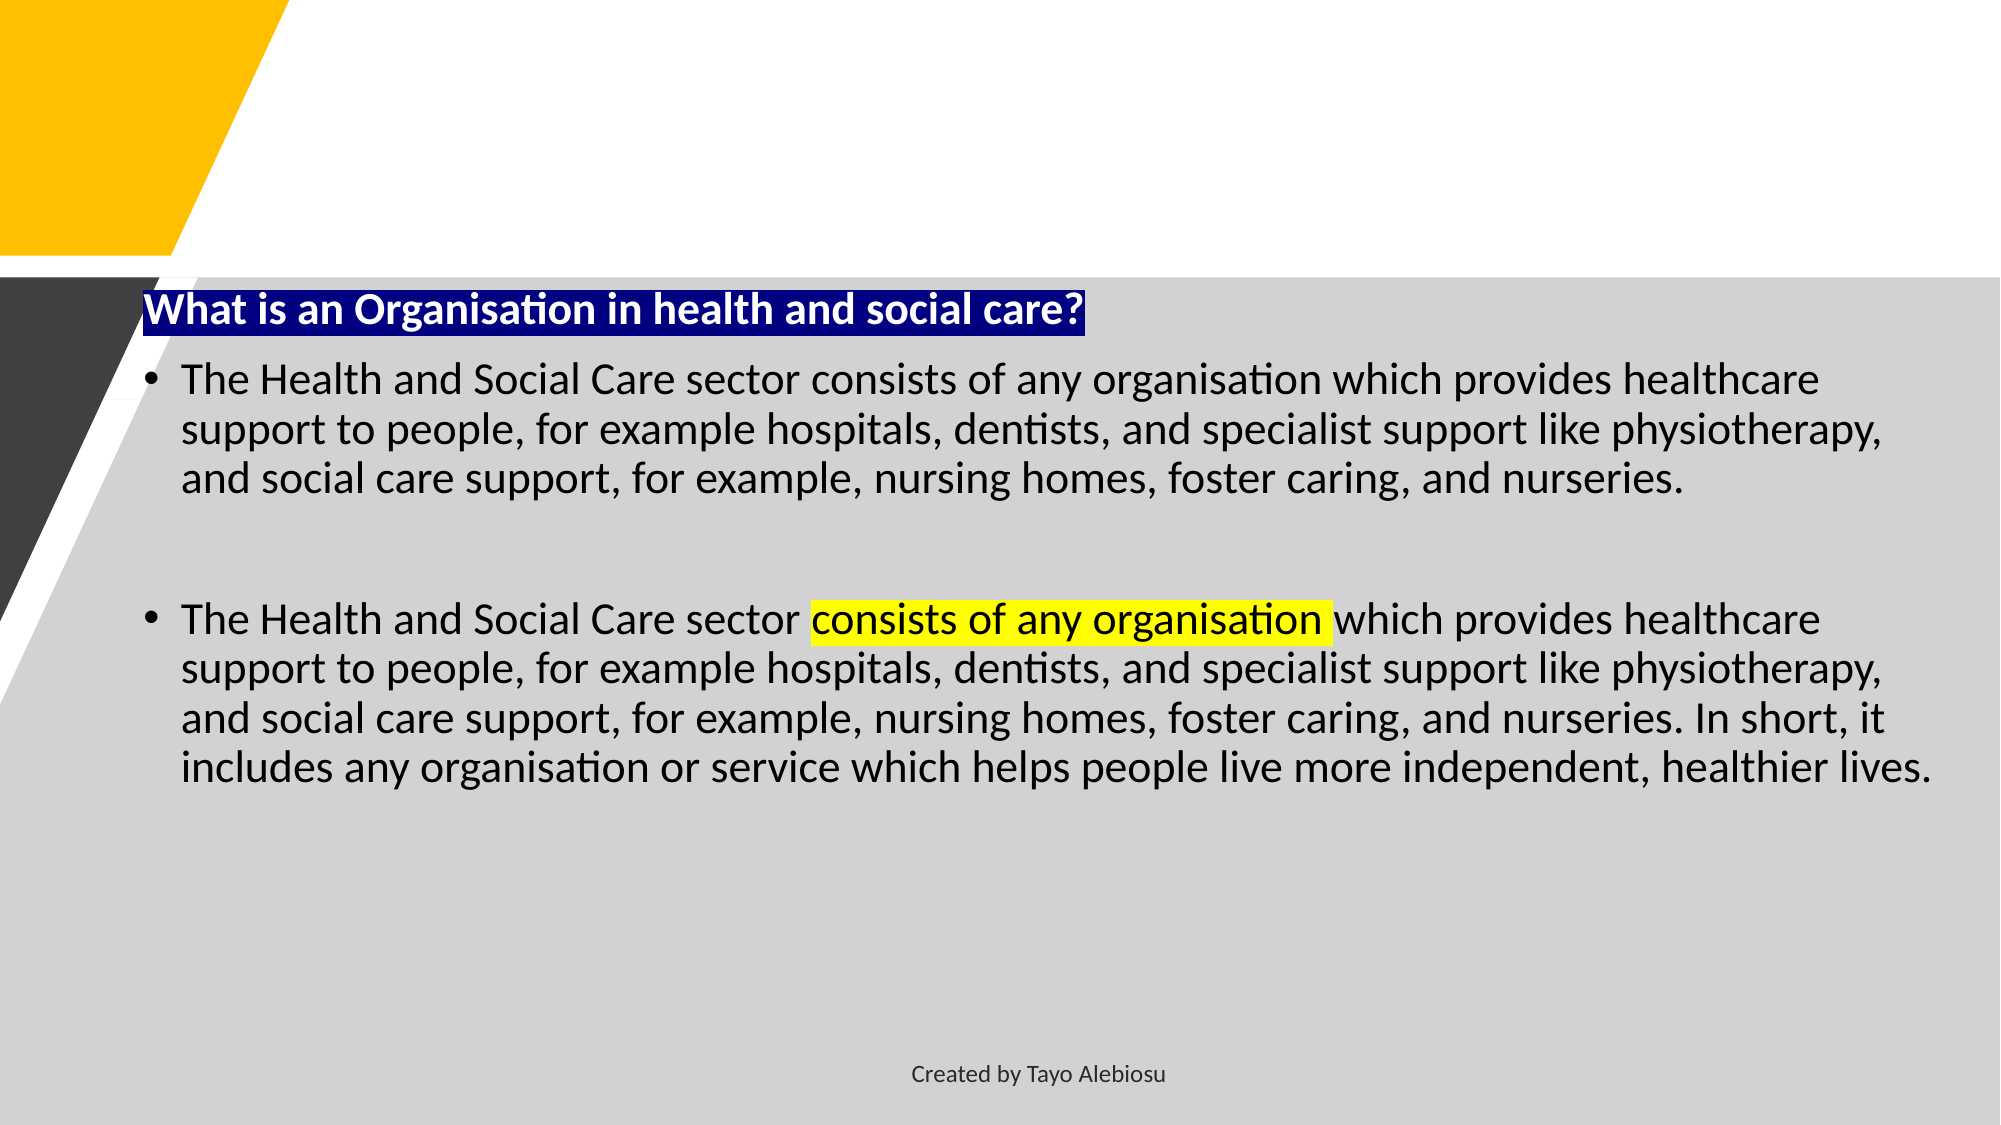

What is an Organisation in health and social care?
The Health and Social Care sector consists of any organisation which provides healthcare support to people, for example hospitals, dentists, and specialist support like physiotherapy, and social care support, for example, nursing homes, foster caring, and nurseries.

The Health and Social Care sector consists of any organisation which provides healthcare support to people, for example hospitals, dentists, and specialist support like physiotherapy, and social care support, for example, nursing homes, foster caring, and nurseries. In short, it includes any organisation or service which helps people live more independent, healthier lives.

Created by Tayo Alebiosu